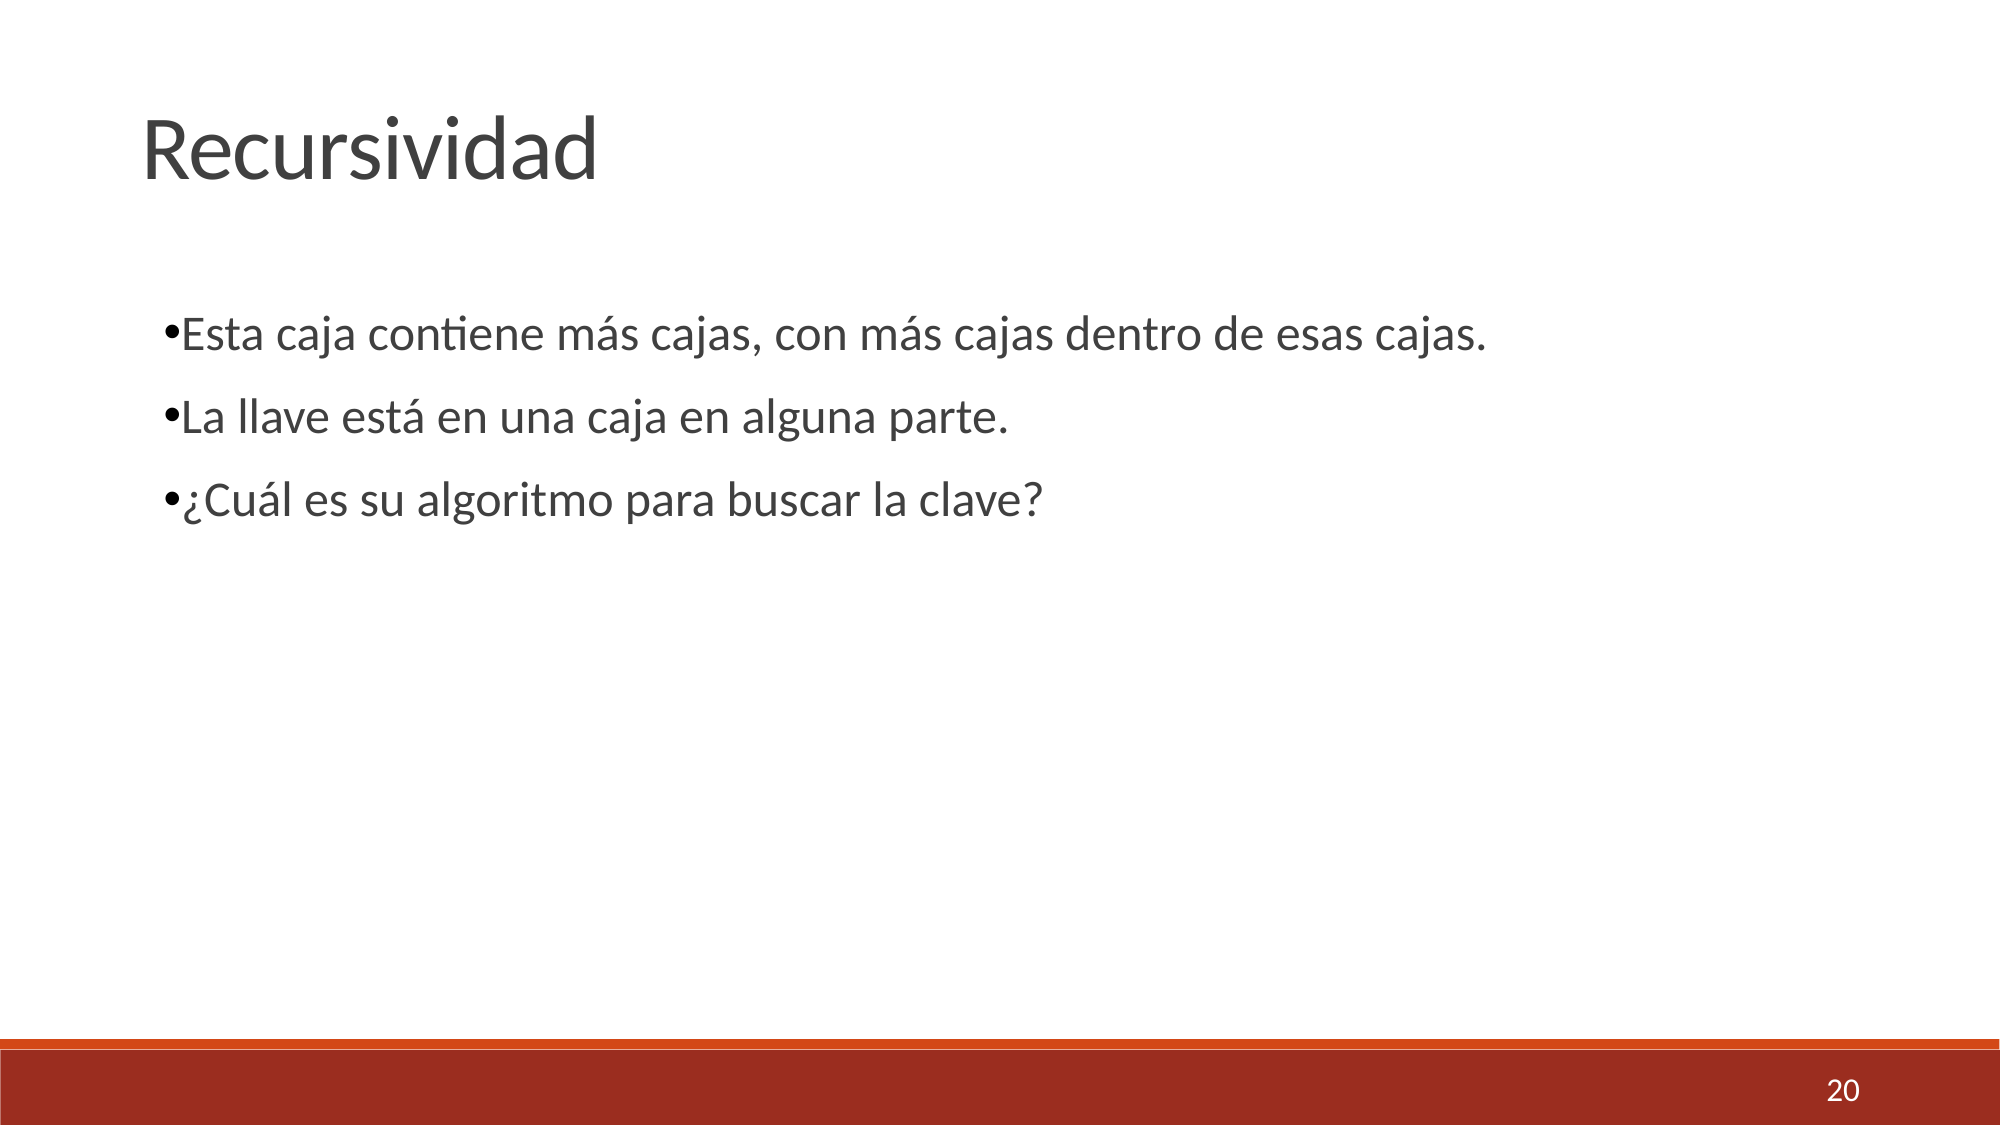

Recursividad
Esta caja contiene más cajas, con más cajas dentro de esas cajas.
La llave está en una caja en alguna parte.
¿Cuál es su algoritmo para buscar la clave?
20